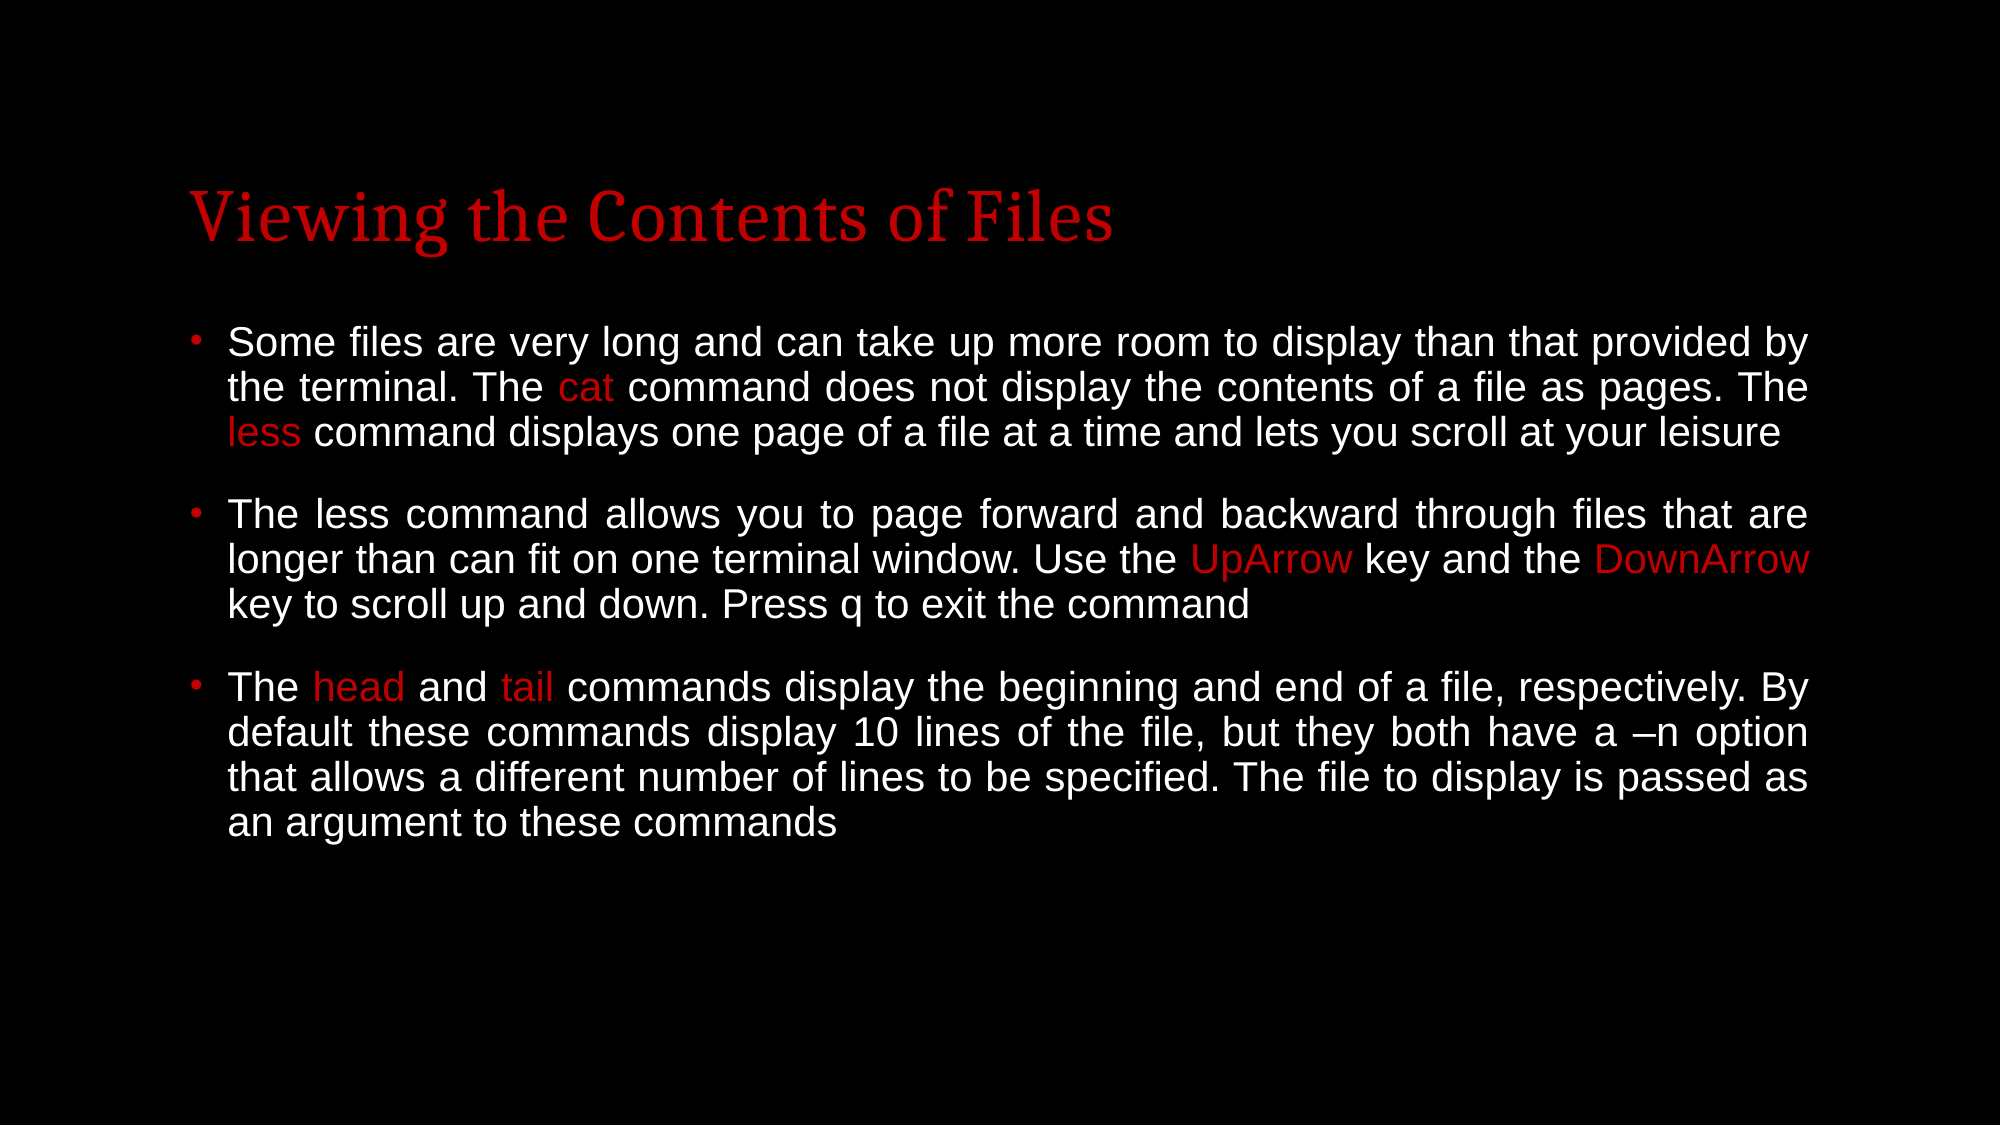

# Viewing the Contents of Files
Some files are very long and can take up more room to display than that provided by the terminal. The cat command does not display the contents of a file as pages. The less command displays one page of a file at a time and lets you scroll at your leisure
The less command allows you to page forward and backward through files that are longer than can fit on one terminal window. Use the UpArrow key and the DownArrow key to scroll up and down. Press q to exit the command
The head and tail commands display the beginning and end of a file, respectively. By default these commands display 10 lines of the file, but they both have a –n option that allows a different number of lines to be specified. The file to display is passed as an argument to these commands